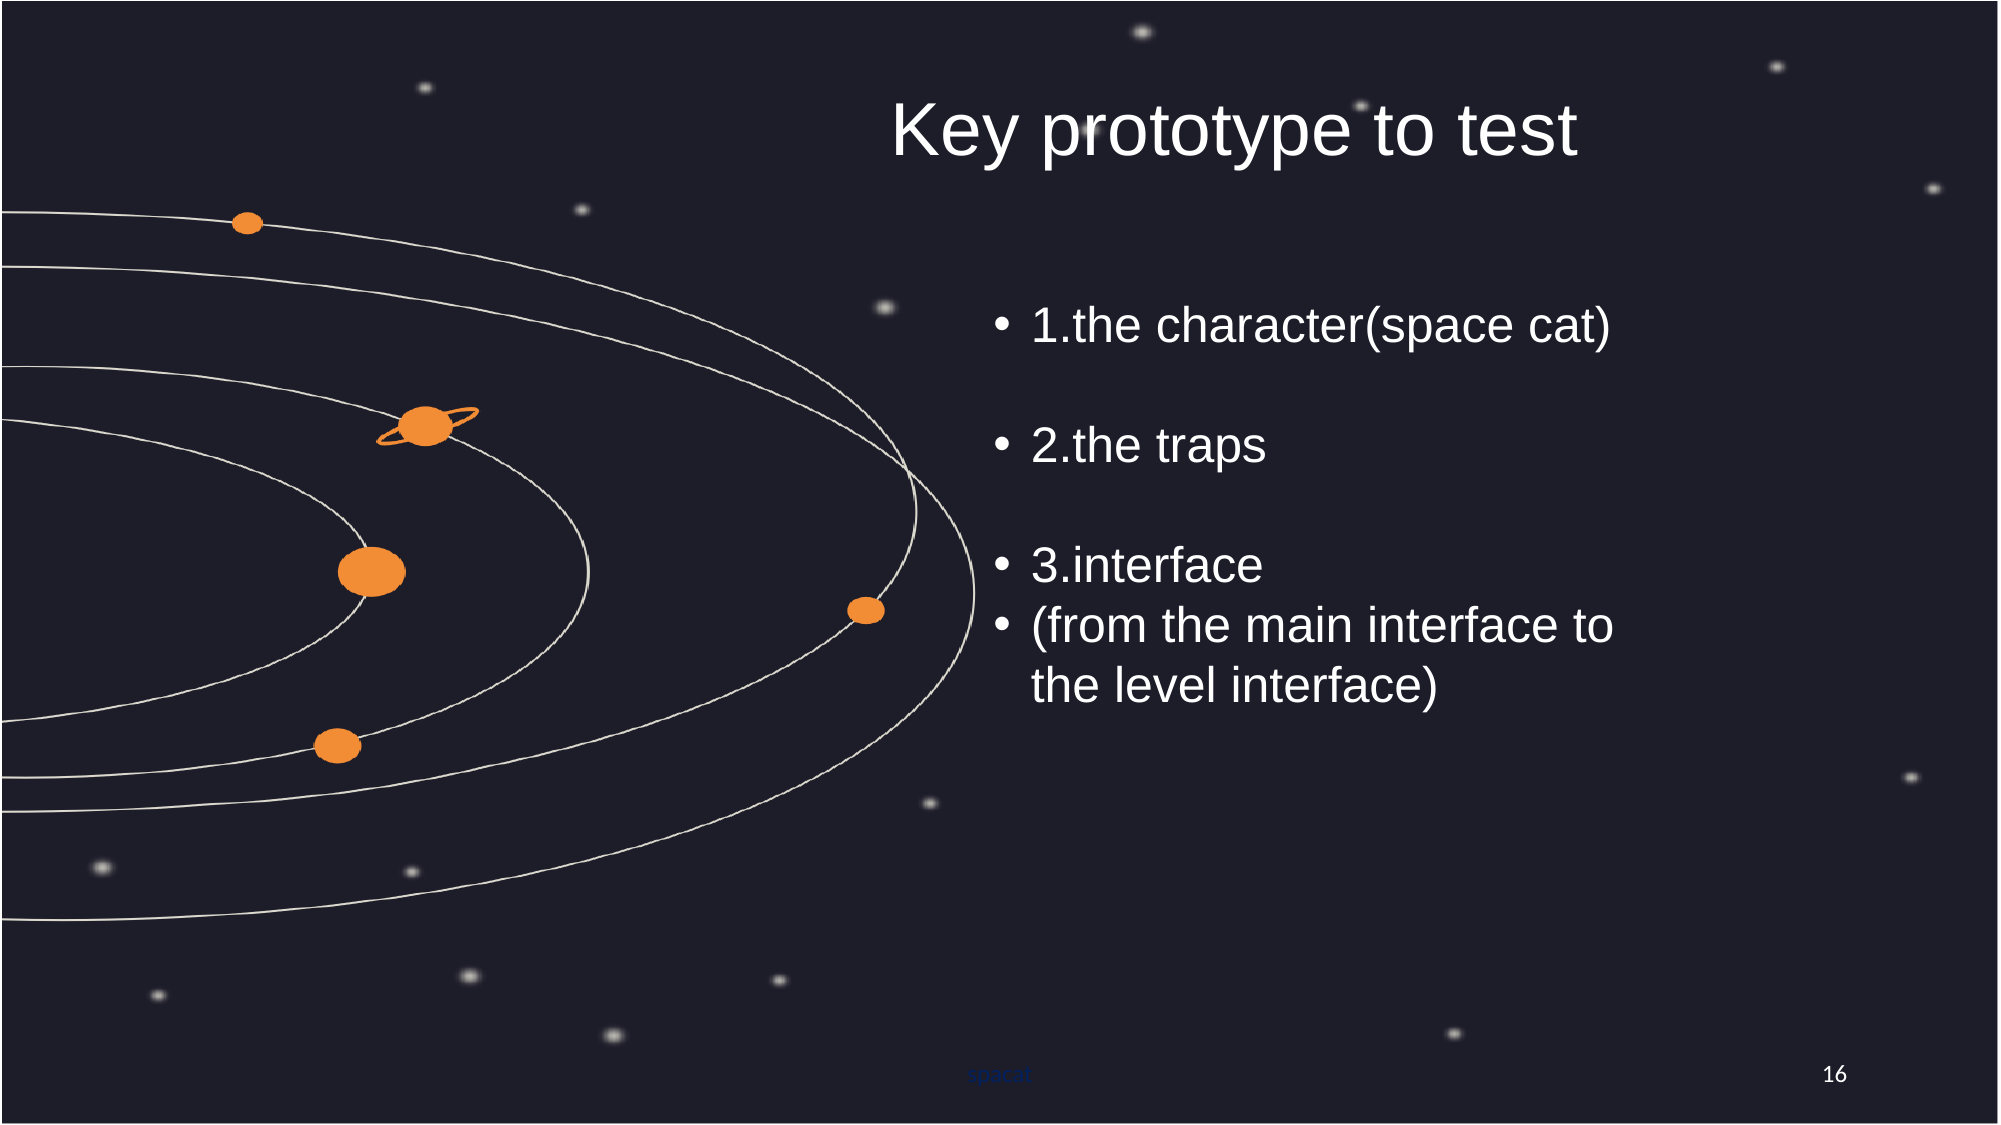

# Key prototype to test
1.the character(space cat)

2.the traps

3.interface
(from the main interface to the level interface)
spacat
16